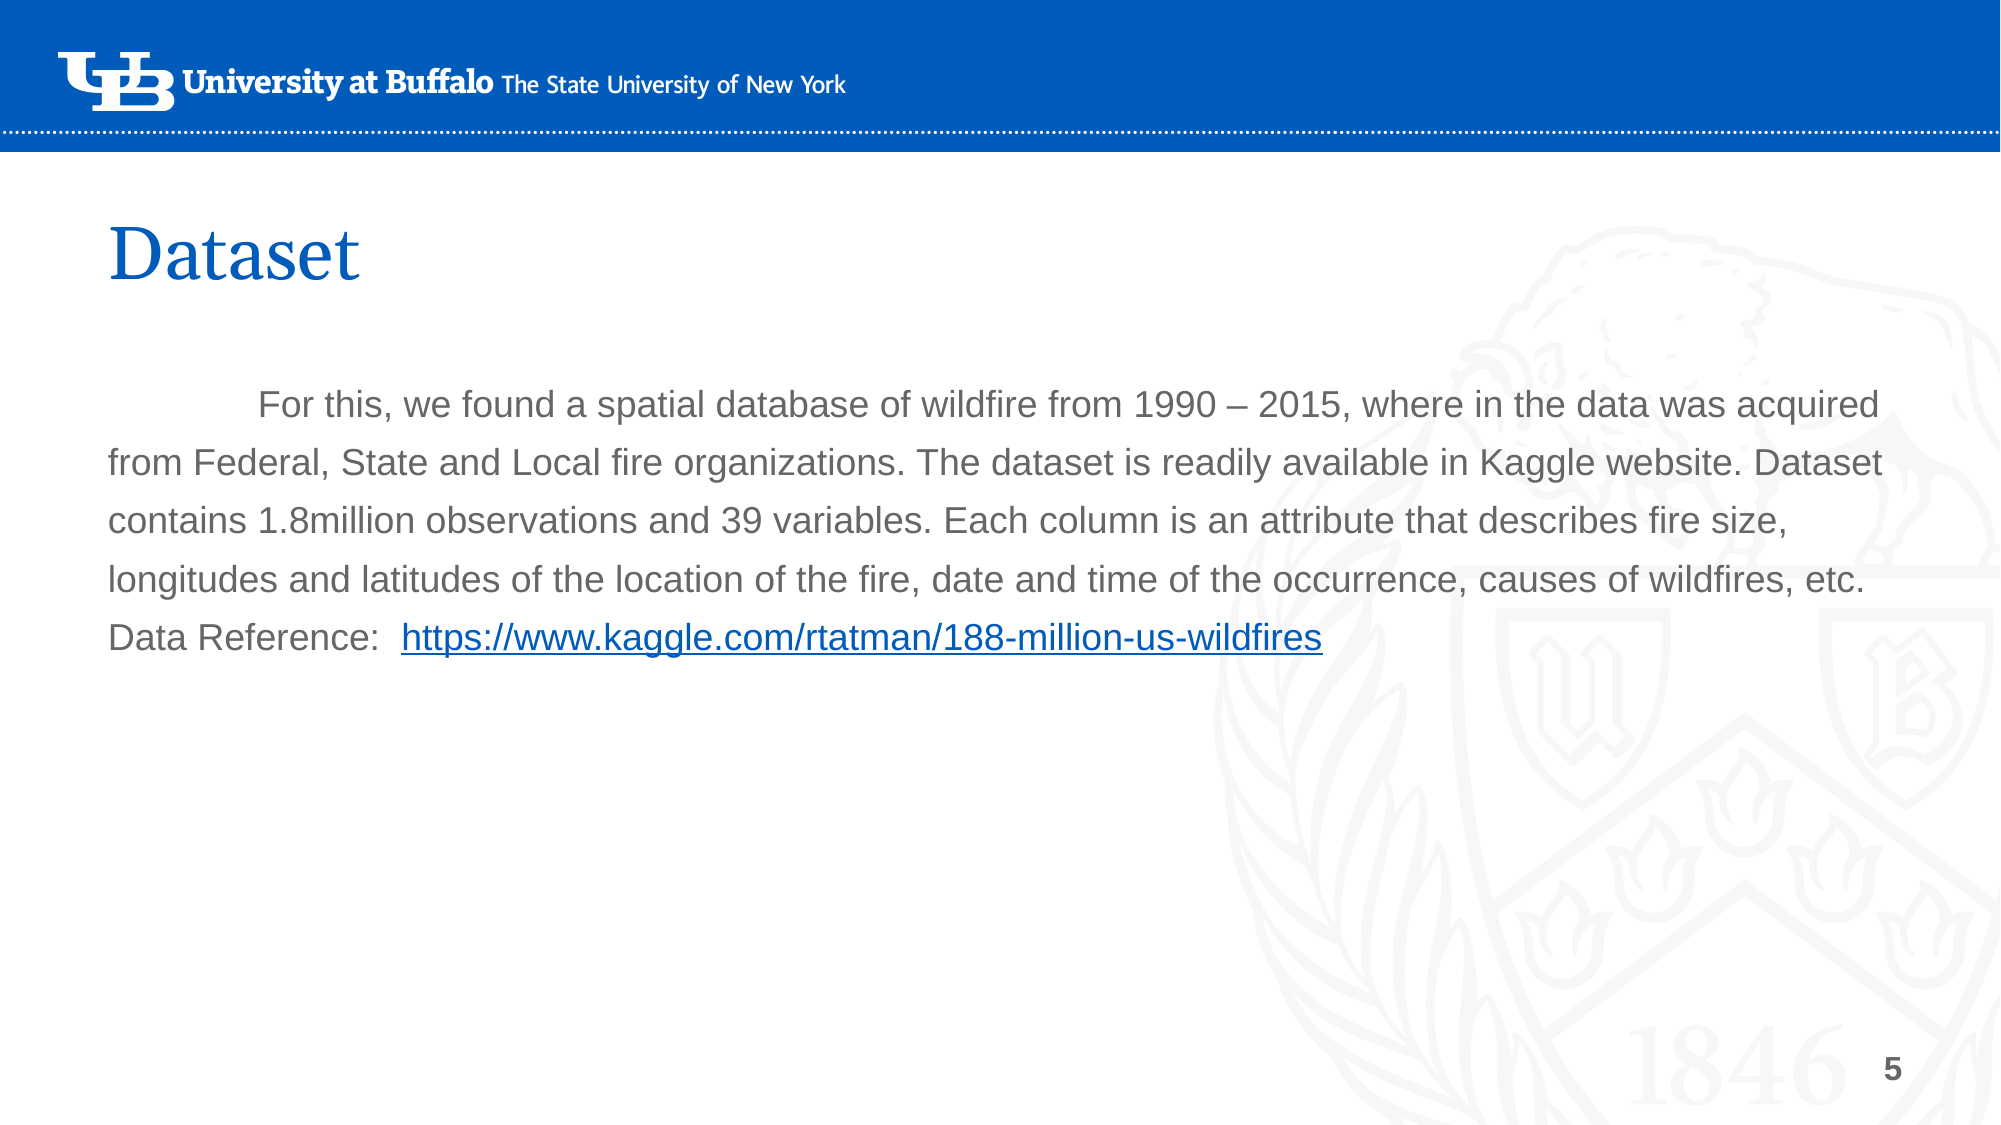

# Dataset
	For this, we found a spatial database of wildfire from 1990 – 2015, where in the data was acquired from Federal, State and Local fire organizations. The dataset is readily available in Kaggle website. Dataset contains 1.8million observations and 39 variables. Each column is an attribute that describes fire size, longitudes and latitudes of the location of the fire, date and time of the occurrence, causes of wildfires, etc. Data Reference:  https://www.kaggle.com/rtatman/188-million-us-wildfires

5